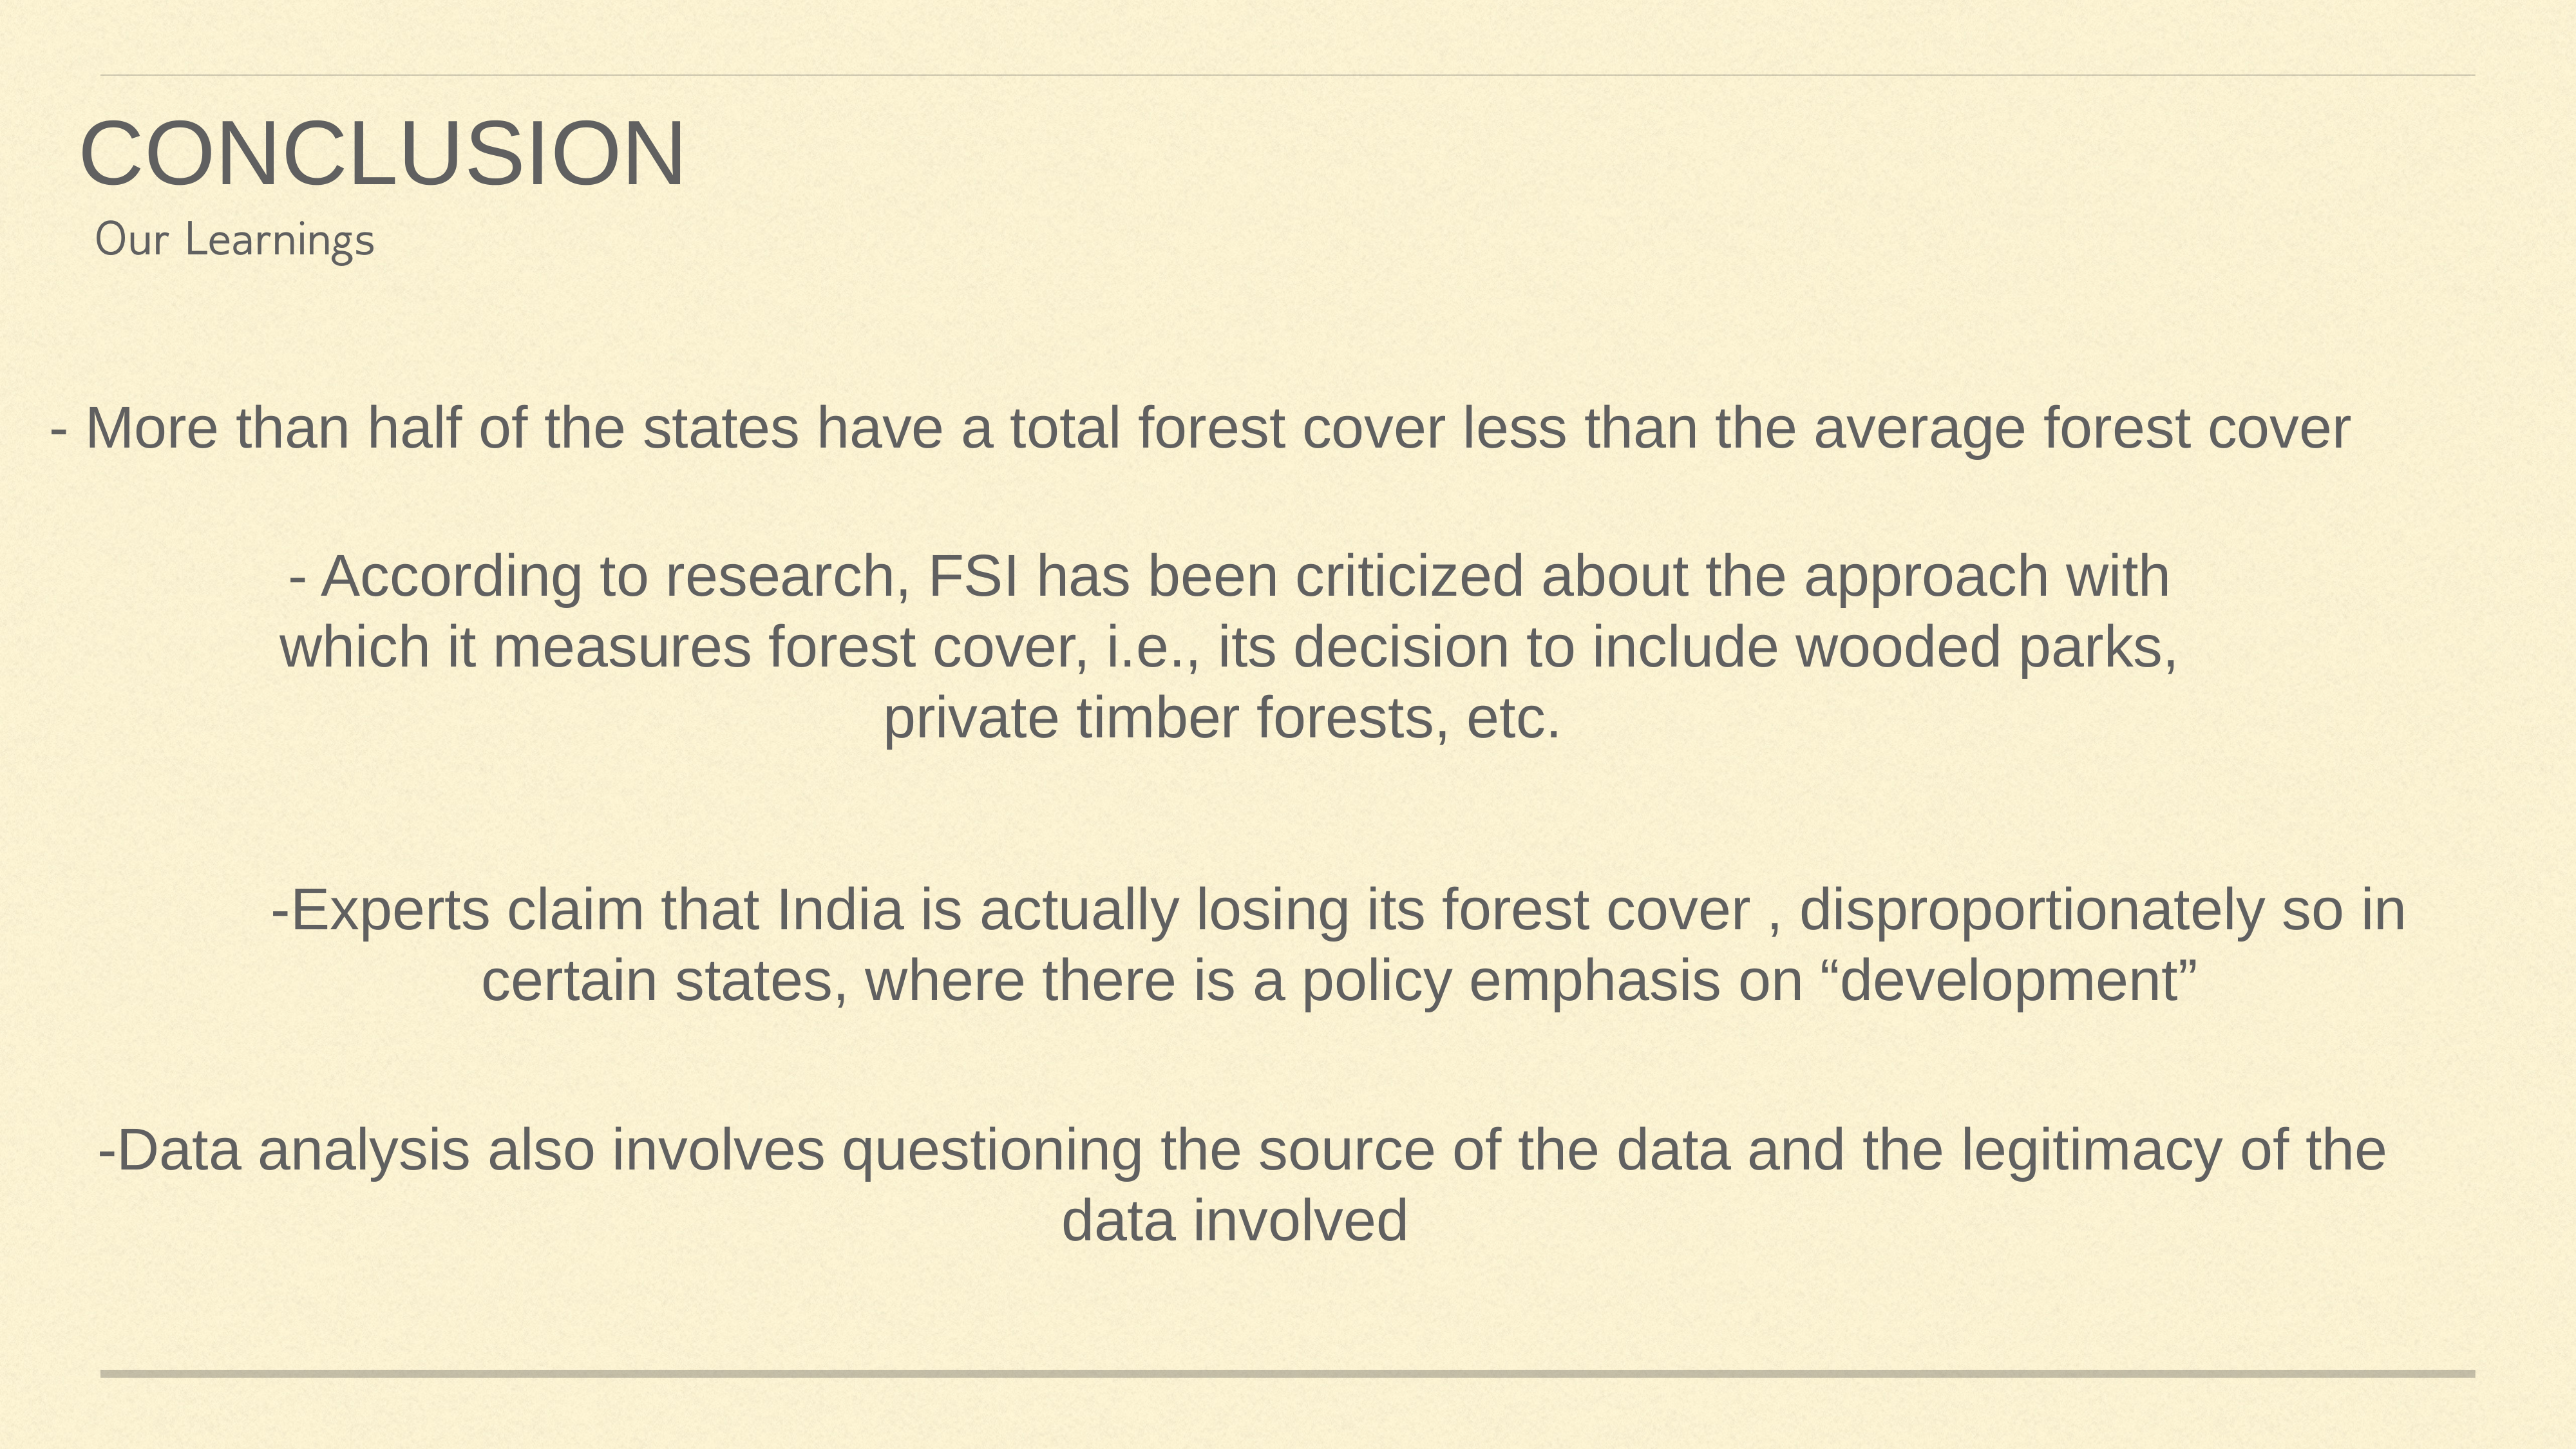

# CONCLUSION
Our Learnings
- More than half of the states have a total forest cover less than the average forest cover
- According to research, FSI has been criticized about the approach with which it measures forest cover, i.e., its decision to include wooded parks, private timber forests, etc.
-Experts claim that India is actually losing its forest cover , disproportionately so in certain states, where there is a policy emphasis on “development”

-Data analysis also involves questioning the source of the data and the legitimacy of the data involved